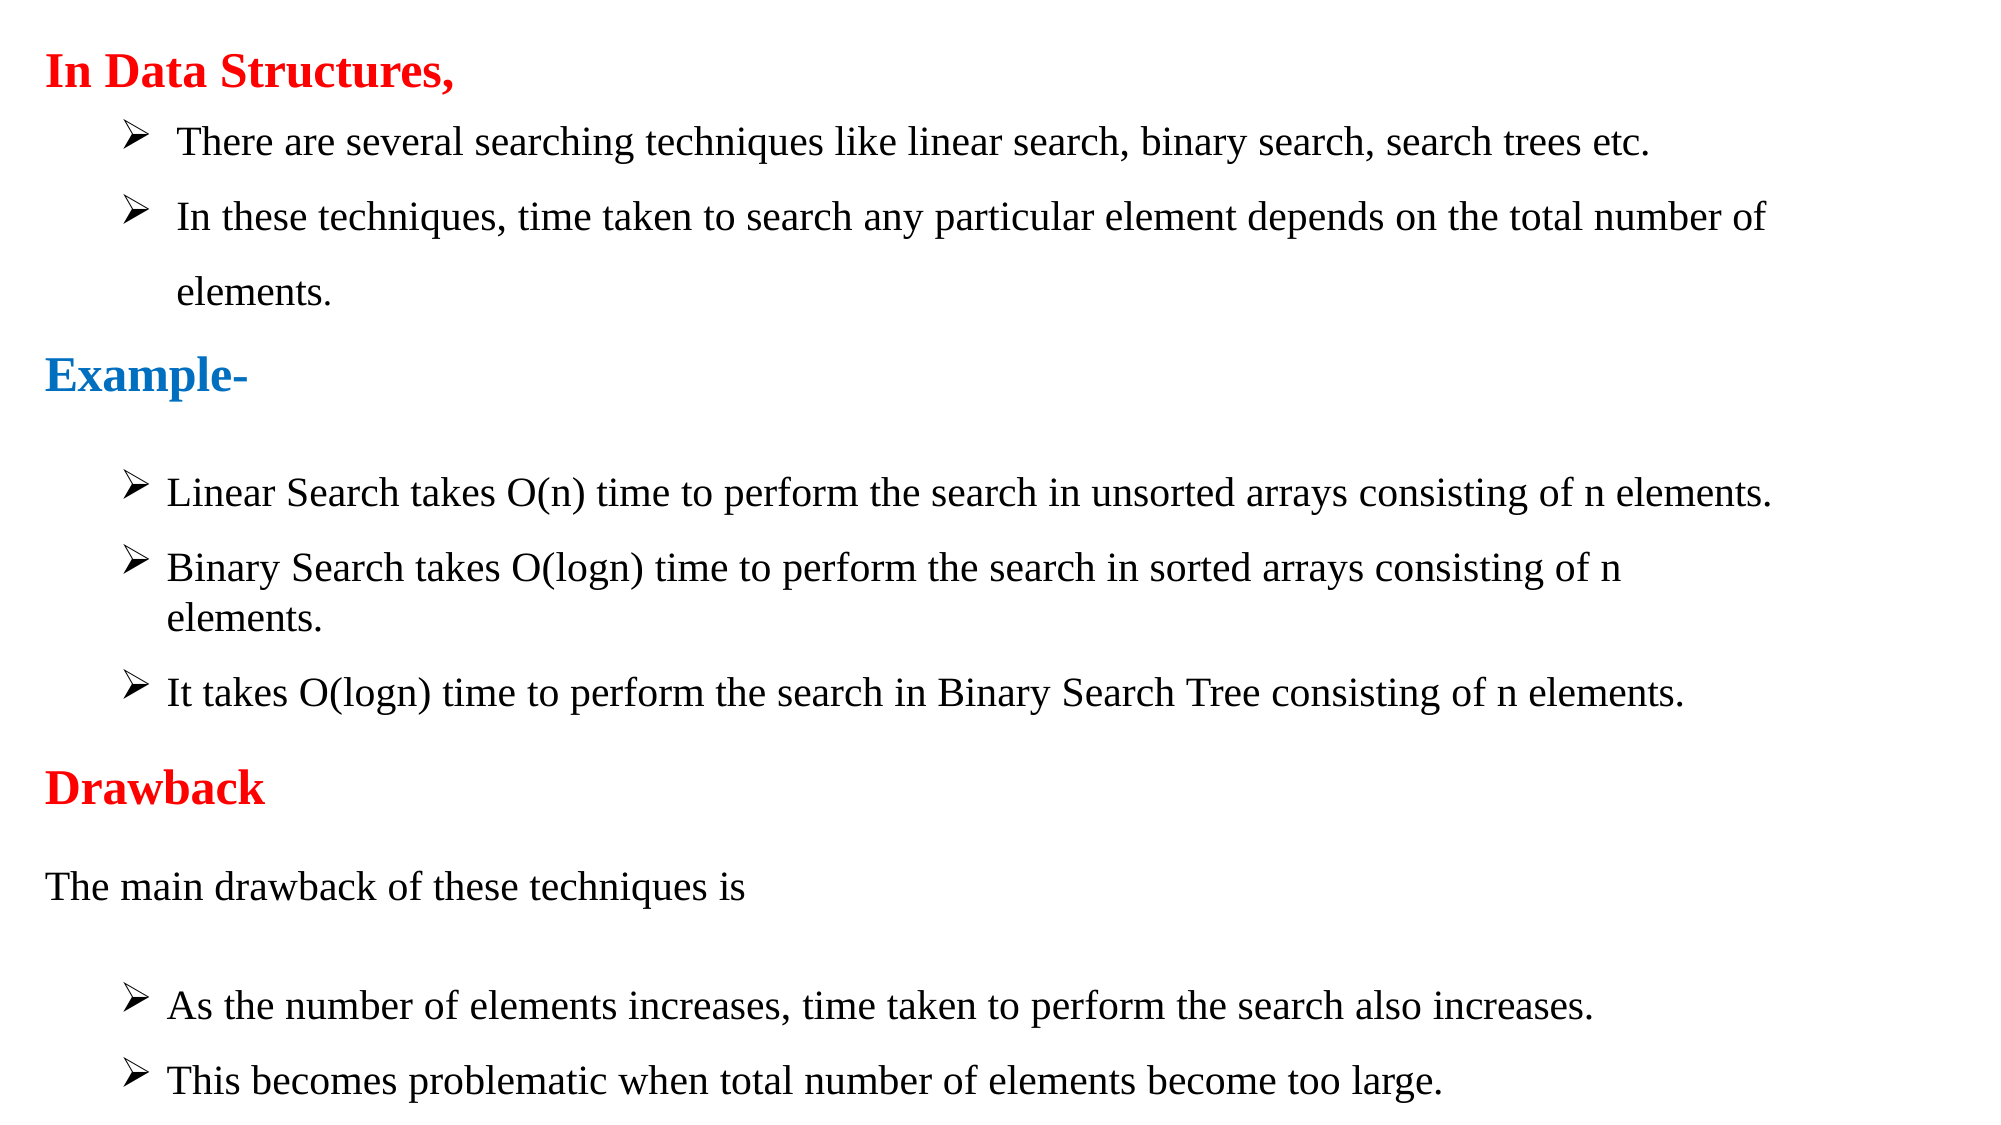

# In Data Structures,
There are several searching techniques like linear search, binary search, search trees etc.
In these techniques, time taken to search any particular element depends on the total number of
elements.
Example-

Linear Search takes O(n) time to perform the search in unsorted arrays consisting of n elements.
Binary Search takes O(logn) time to perform the search in sorted arrays consisting of n elements.
It takes O(logn) time to perform the search in Binary Search Tree consisting of n elements.
Drawback
The main drawback of these techniques is

As the number of elements increases, time taken to perform the search also increases.
This becomes problematic when total number of elements become too large.